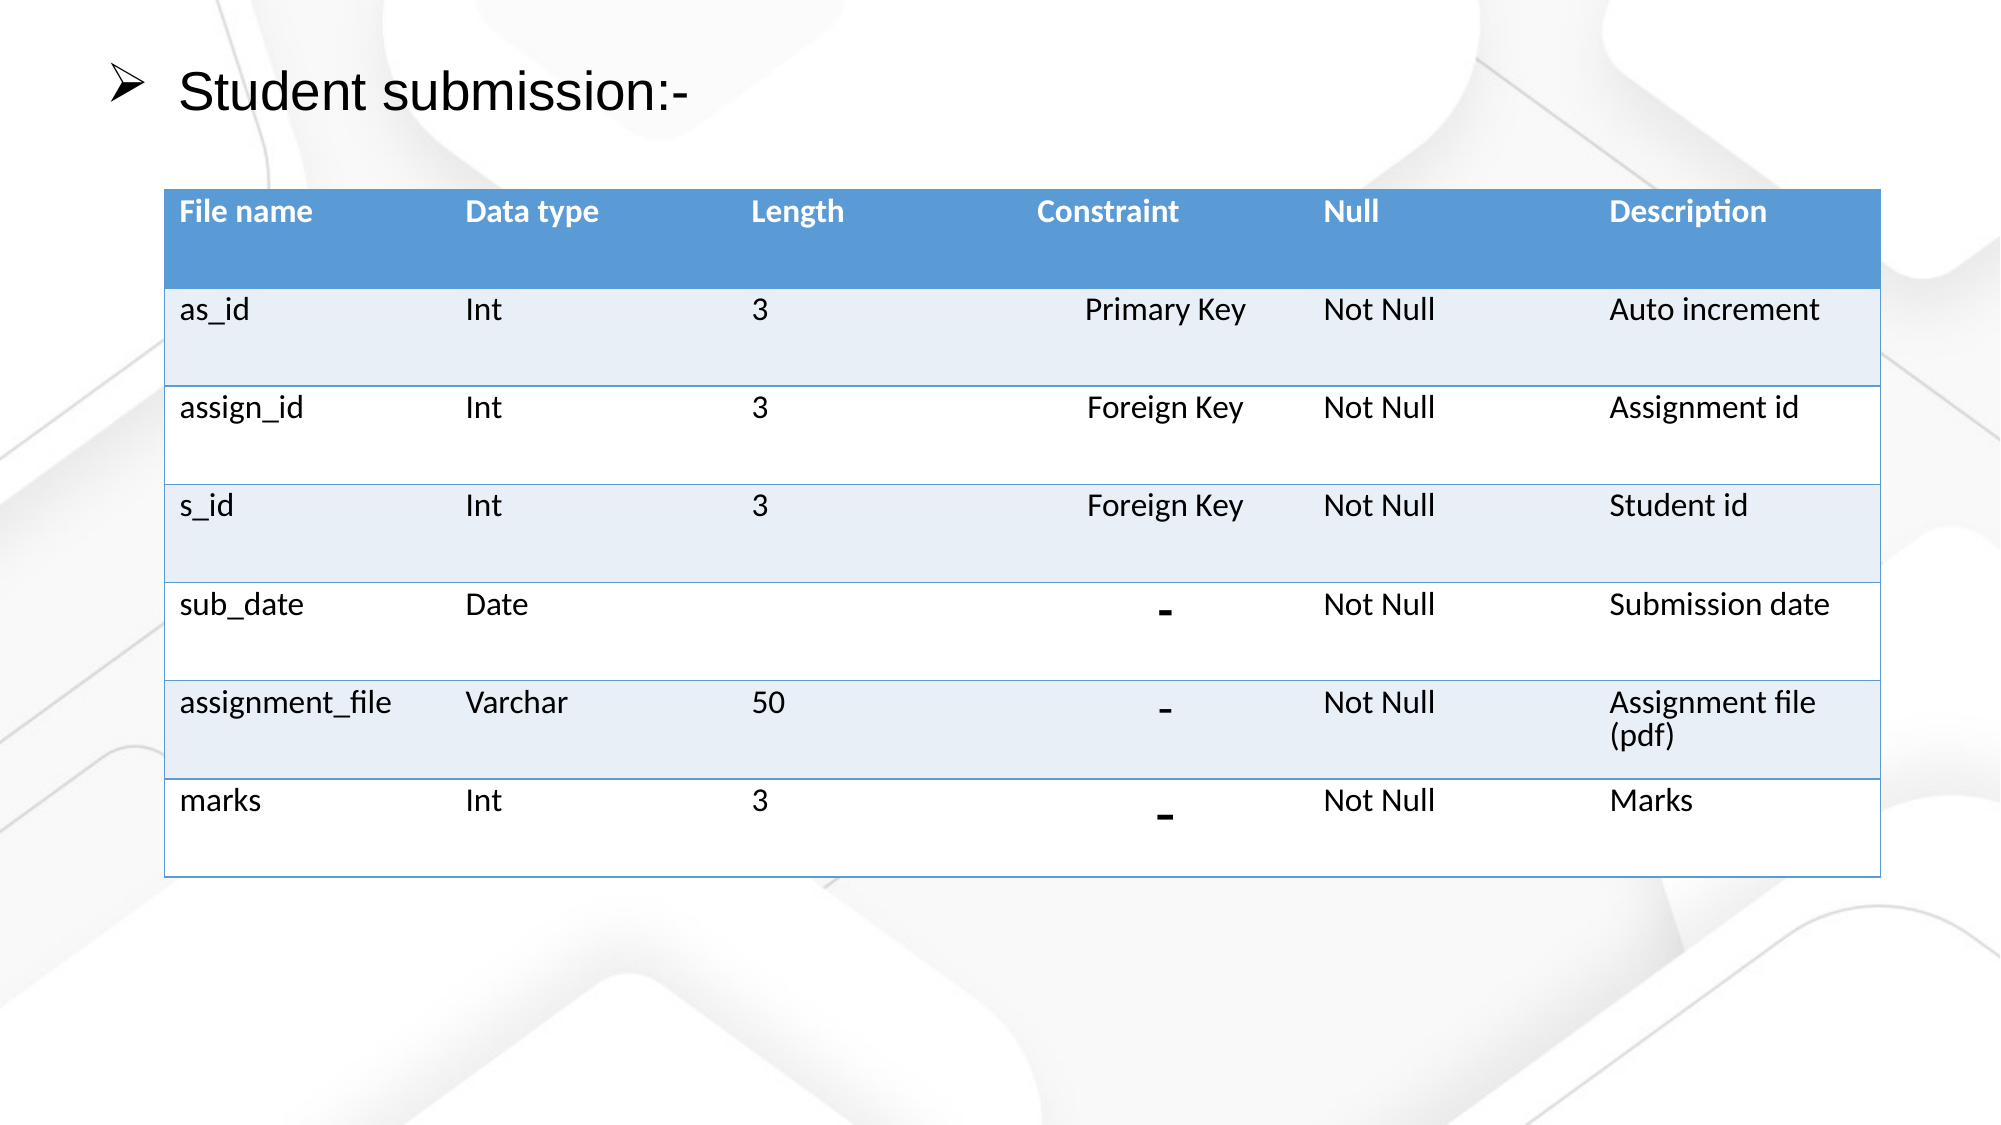

Student submission:-
| File name | Data type | Length | Constraint | Null | Description |
| --- | --- | --- | --- | --- | --- |
| as\_id | Int | 3 | Primary Key | Not Null | Auto increment |
| assign\_id | Int | 3 | Foreign Key | Not Null | Assignment id |
| s\_id | Int | 3 | Foreign Key | Not Null | Student id |
| sub\_date | Date |  | - | Not Null | Submission date |
| assignment\_file | Varchar | 50 | - | Not Null | Assignment file (pdf) |
| marks | Int | 3 | - | Not Null | Marks |